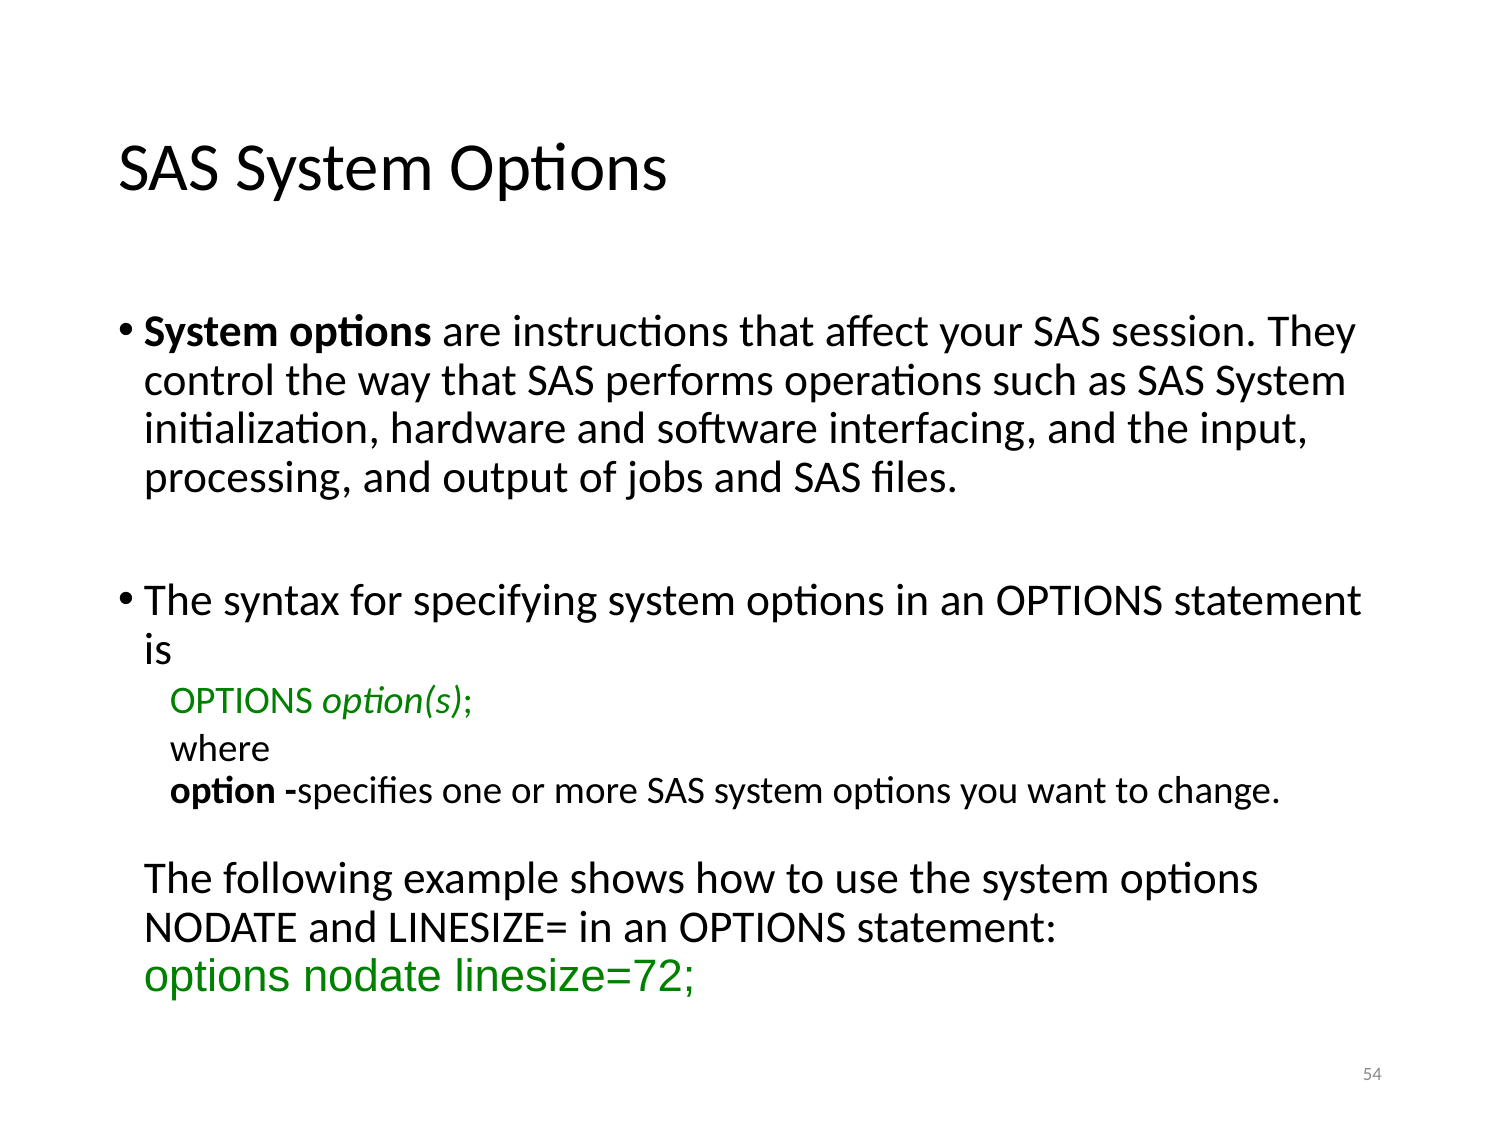

# SAS System Options
System options are instructions that affect your SAS session. They control the way that SAS performs operations such as SAS System initialization, hardware and software interfacing, and the input, processing, and output of jobs and SAS files.

The syntax for specifying system options in an OPTIONS statement is
OPTIONS option(s);
where
option -specifies one or more SAS system options you want to change.

	The following example shows how to use the system options NODATE and LINESIZE= in an OPTIONS statement:
		options nodate linesize=72;
54